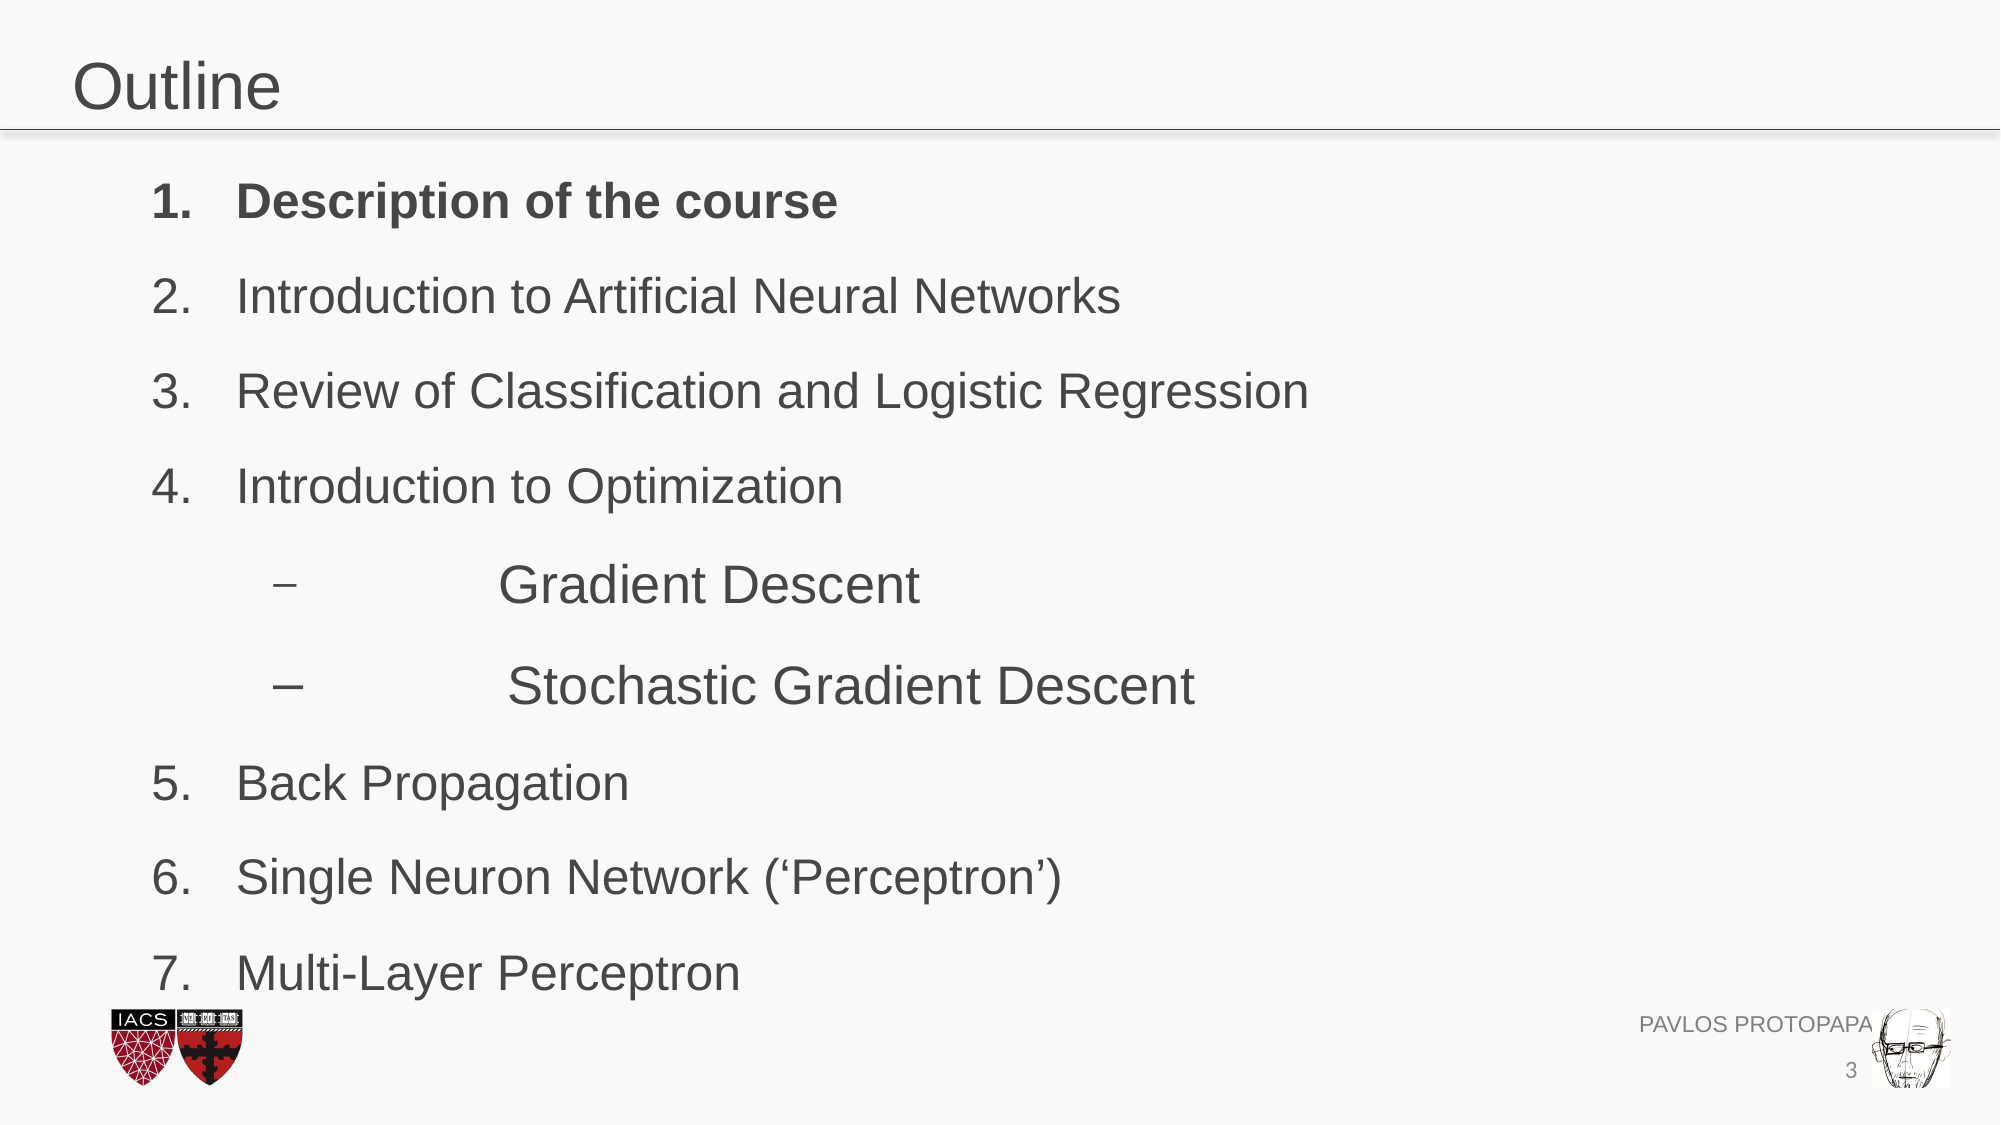

# Outline
Description of the course
Introduction to Artificial Neural Networks
Review of Classification and Logistic Regression
Introduction to Optimization
	Gradient Descent
	Stochastic Gradient Descent
Back Propagation
Single Neuron Network (‘Perceptron’)
Multi-Layer Perceptron

3